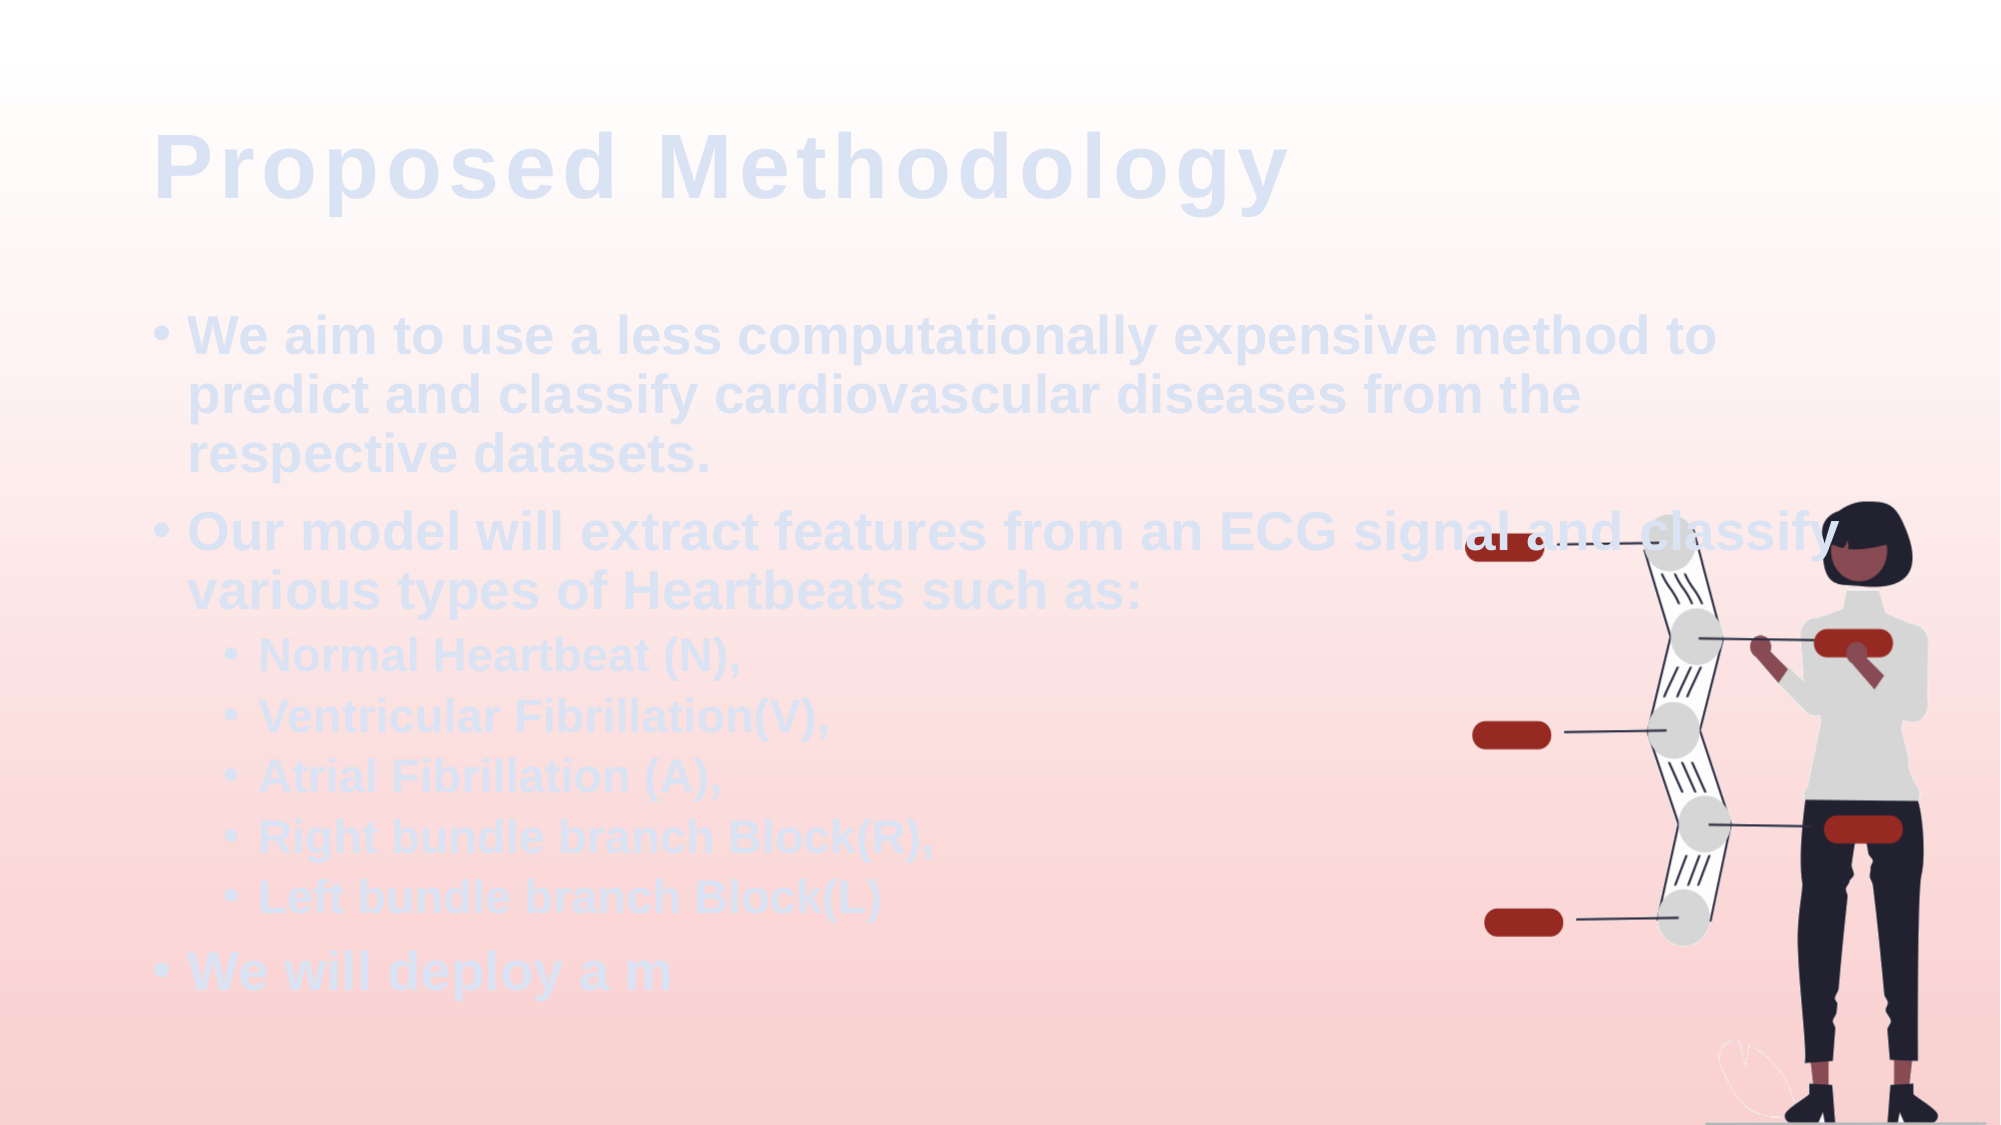

# Proposed Methodology
We aim to use a less computationally expensive method to predict and classify cardiovascular diseases from the respective datasets.
Our model will extract features from an ECG signal and classify various types of Heartbeats such as:
Normal Heartbeat (N),
Ventricular Fibrillation(V),
Atrial Fibrillation (A),
Right bundle branch Block(R),
Left bundle branch Block(L)
We will deploy a m